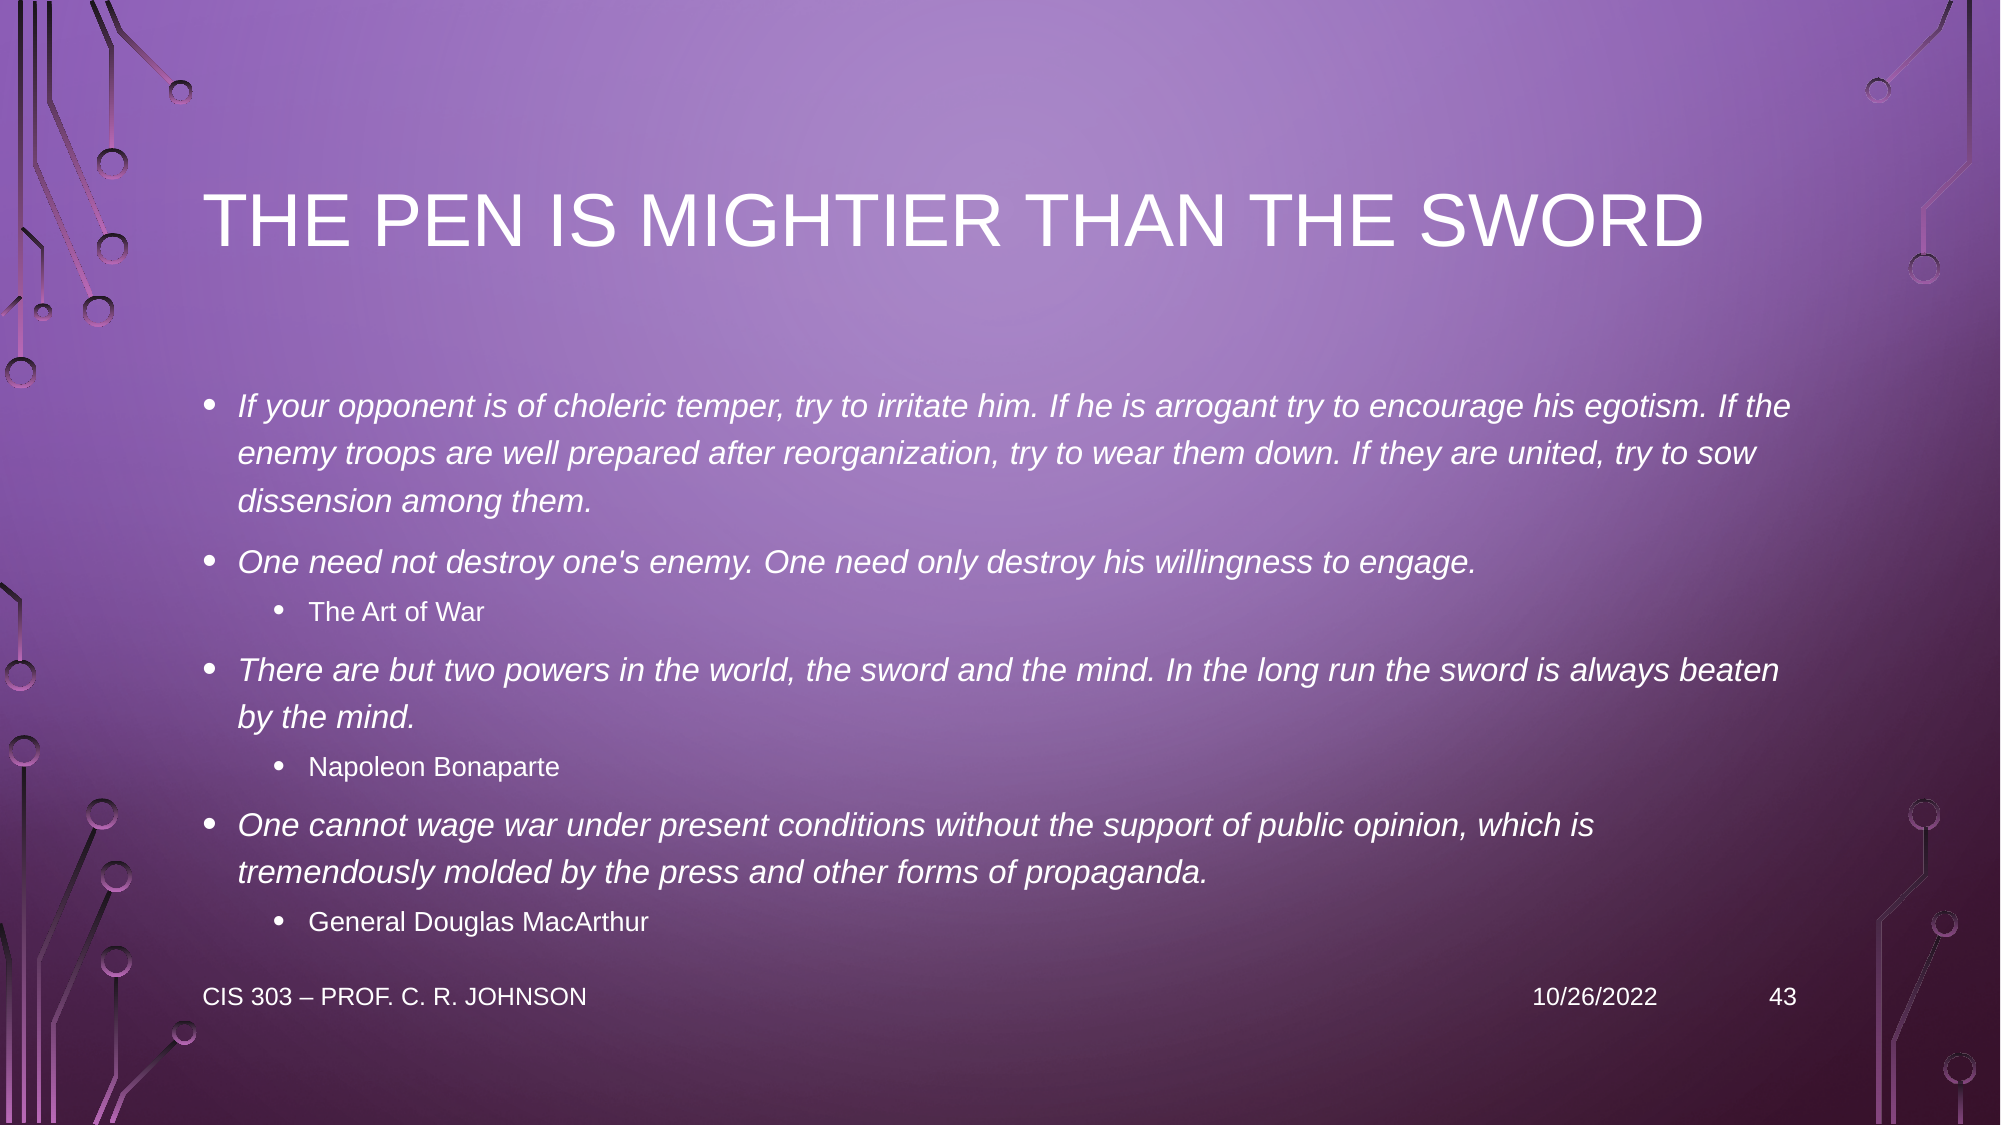

# The pen is mightier than the sword
If your opponent is of choleric temper, try to irritate him. If he is arrogant try to encourage his egotism. If the enemy troops are well prepared after reorganization, try to wear them down. If they are united, try to sow dissension among them.
One need not destroy one's enemy. One need only destroy his willingness to engage.
The Art of War
There are but two powers in the world, the sword and the mind. In the long run the sword is always beaten by the mind.
Napoleon Bonaparte
One cannot wage war under present conditions without the support of public opinion, which is tremendously molded by the press and other forms of propaganda.
General Douglas MacArthur
43
CIS 303 – Prof. C. R. Johnson
10/26/2022